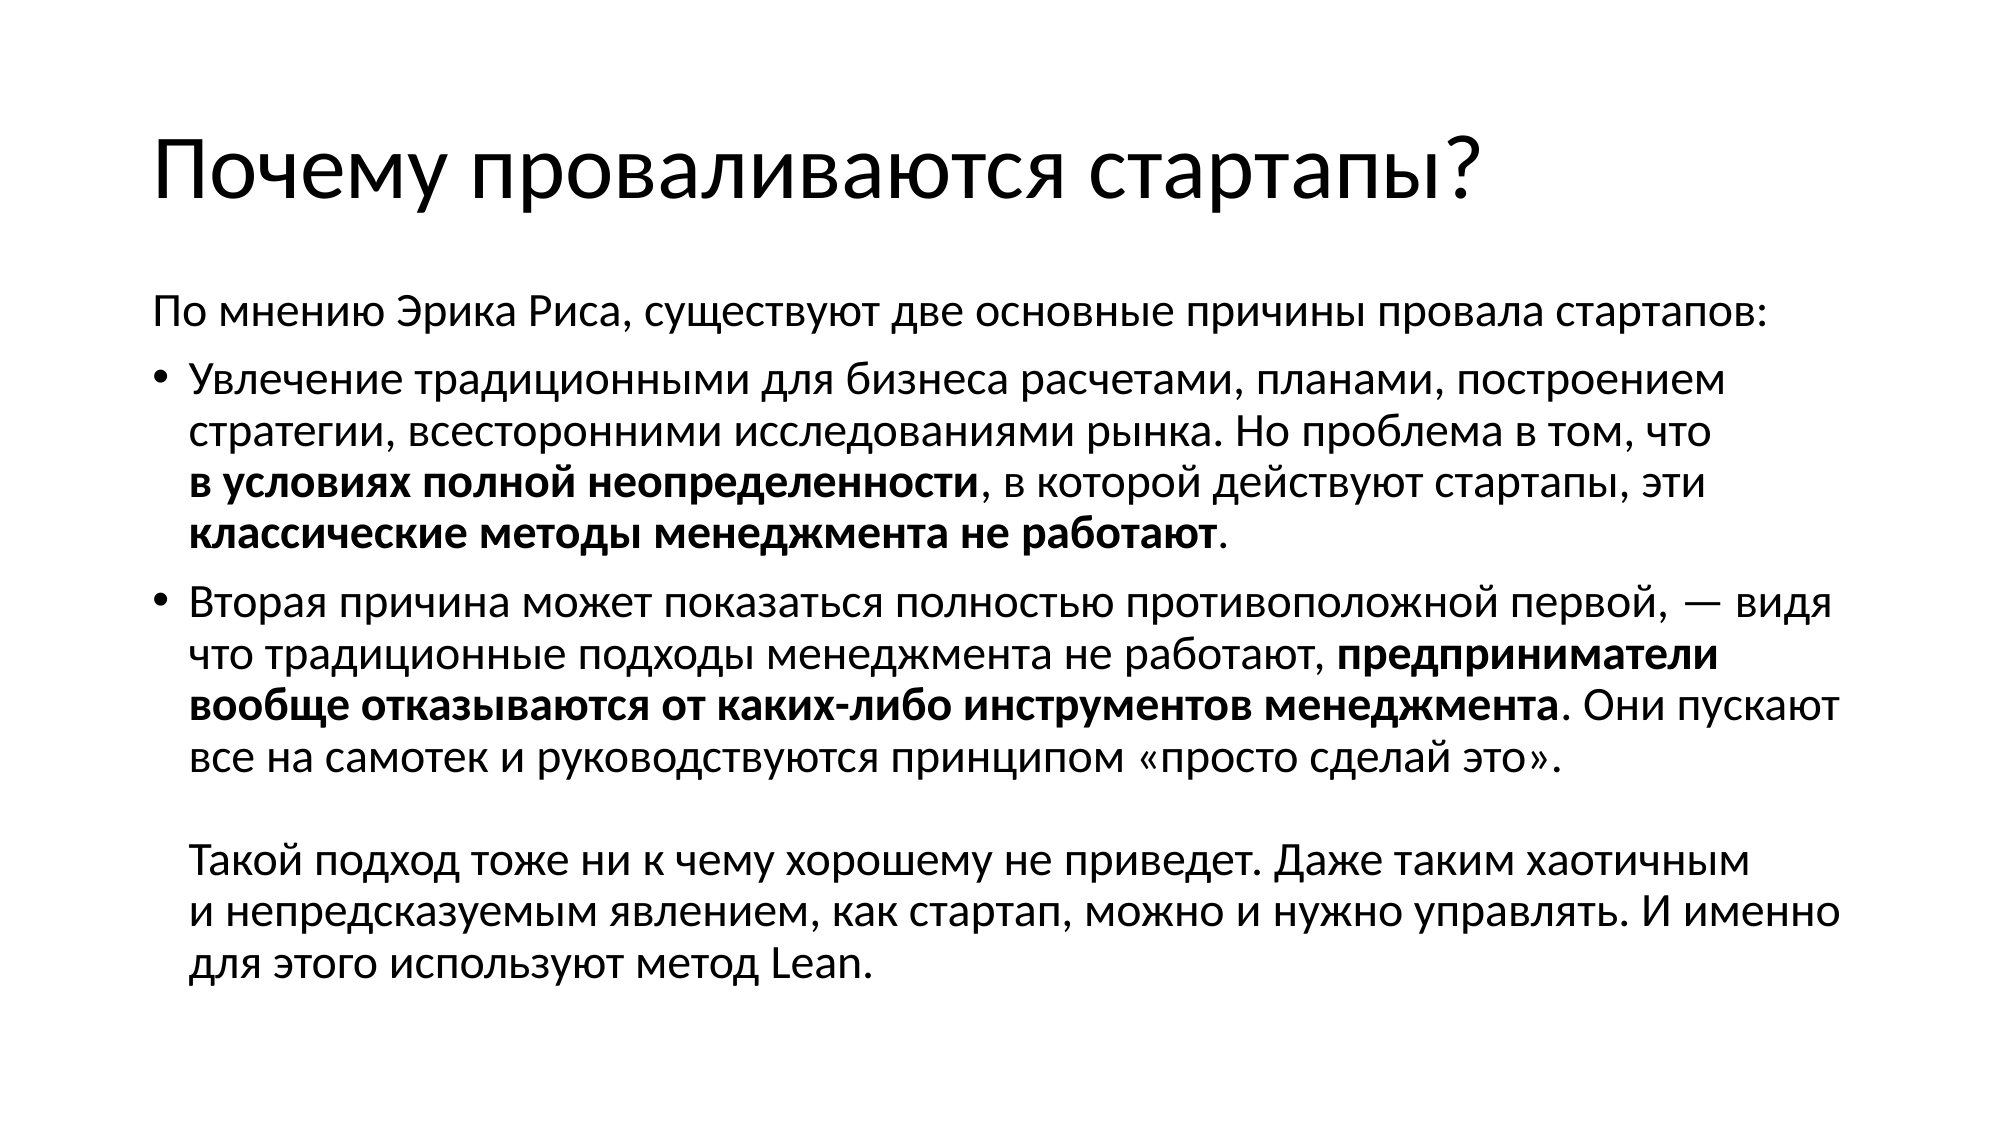

# Почему проваливаются стартапы?
По мнению Эрика Риса, существуют две основные причины провала стартапов:
Увлечение традиционными для бизнеса расчетами, планами, построением стратегии, всесторонними исследованиями рынка. Но проблема в том, что в условиях полной неопределенности, в которой действуют стартапы, эти классические методы менеджмента не работают.
Вторая причина может показаться полностью противоположной первой, — видя что традиционные подходы менеджмента не работают, предприниматели вообще отказываются от каких-либо инструментов менеджмента. Они пускают все на самотек и руководствуются принципом «просто сделай это».
Такой подход тоже ни к чему хорошему не приведет. Даже таким хаотичным и непредсказуемым явлением, как стартап, можно и нужно управлять. И именно для этого используют метод Lean.